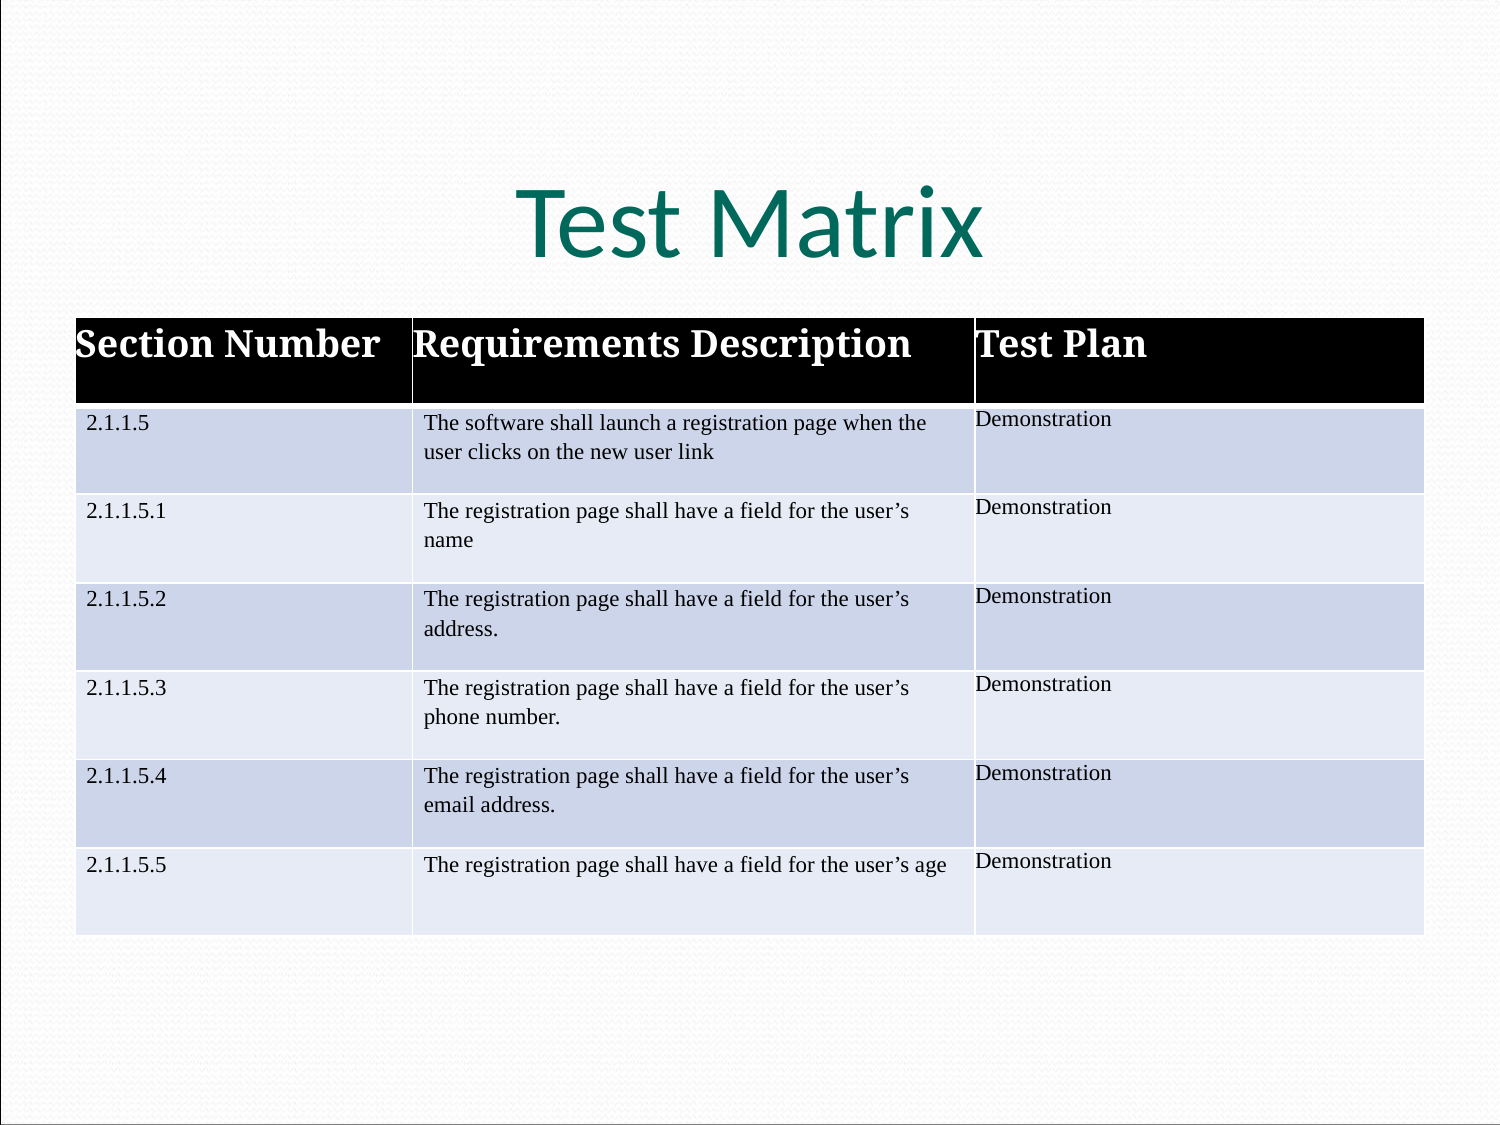

# Test Matrix
| Section Number | Requirements Description | Test Plan |
| --- | --- | --- |
| 2.1.1.5 | The software shall launch a registration page when the user clicks on the new user link | Demonstration |
| 2.1.1.5.1 | The registration page shall have a field for the user’s name | Demonstration |
| 2.1.1.5.2 | The registration page shall have a field for the user’s address. | Demonstration |
| 2.1.1.5.3 | The registration page shall have a field for the user’s phone number. | Demonstration |
| 2.1.1.5.4 | The registration page shall have a field for the user’s email address. | Demonstration |
| 2.1.1.5.5 | The registration page shall have a field for the user’s age | Demonstration |